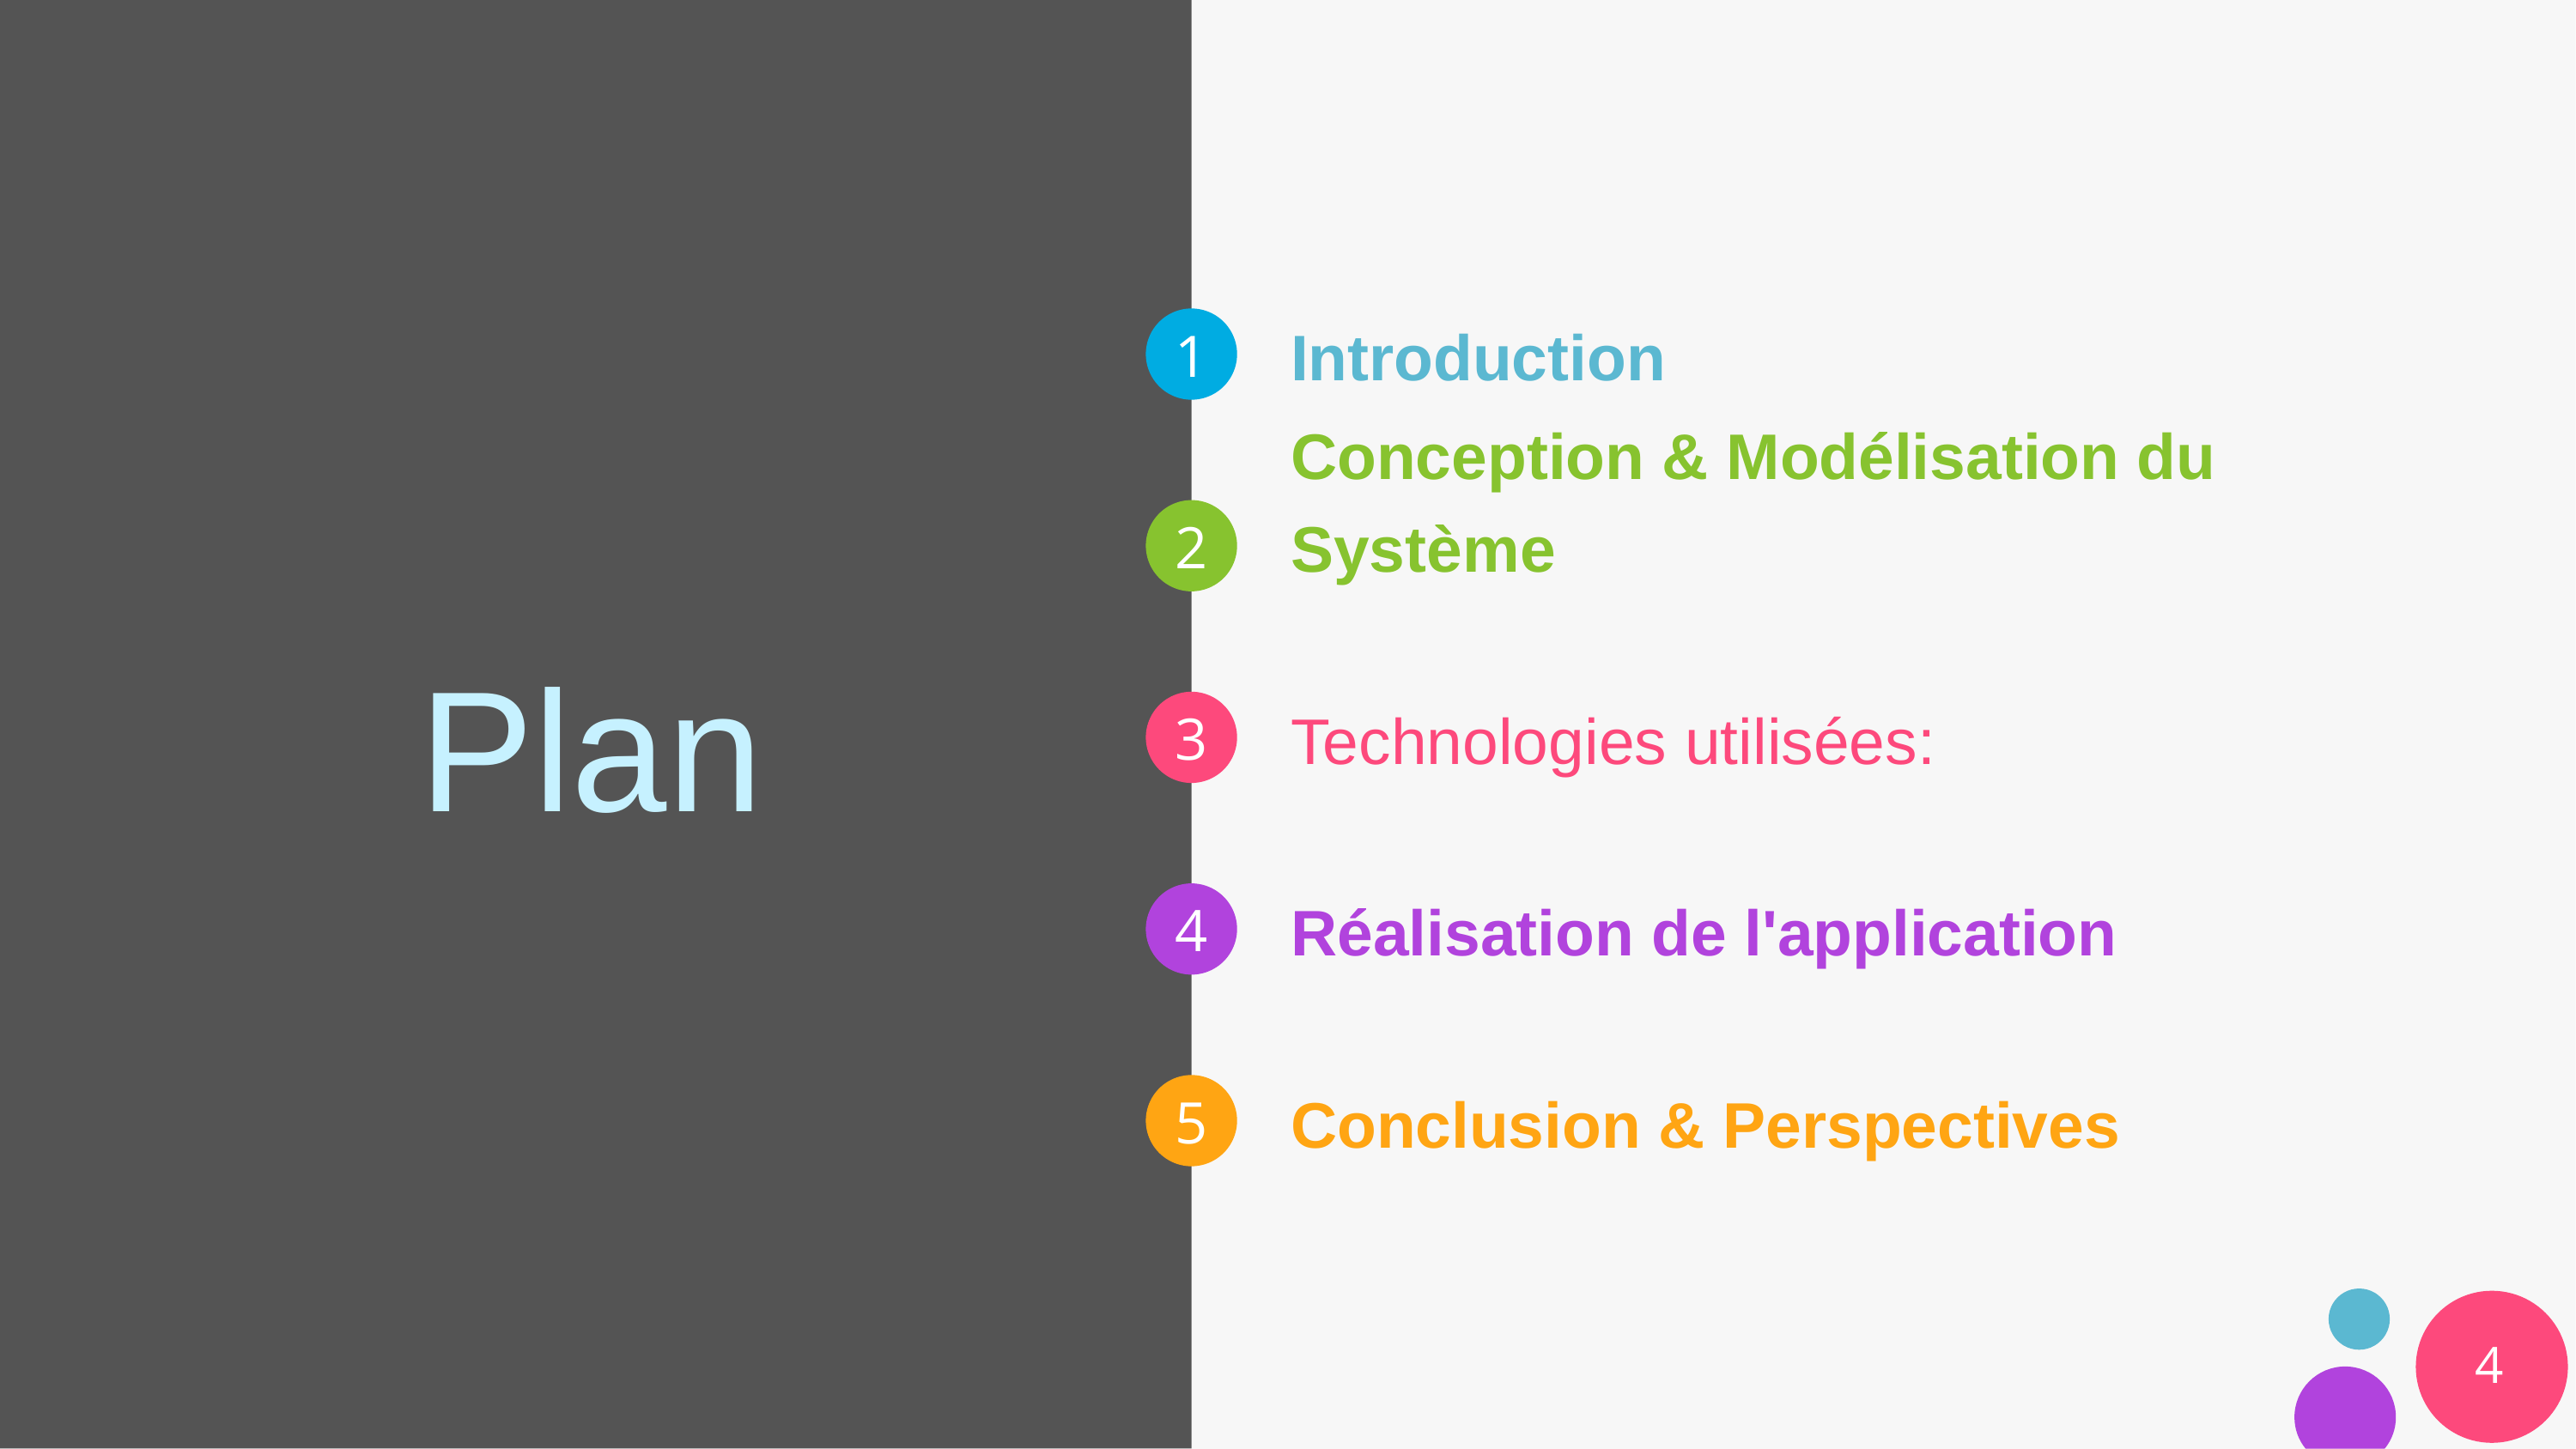

# Plan
Introduction

Conception & Modélisation du Système

Technologies utilisées:

Réalisation de l'application

Conclusion & Perspectives

4